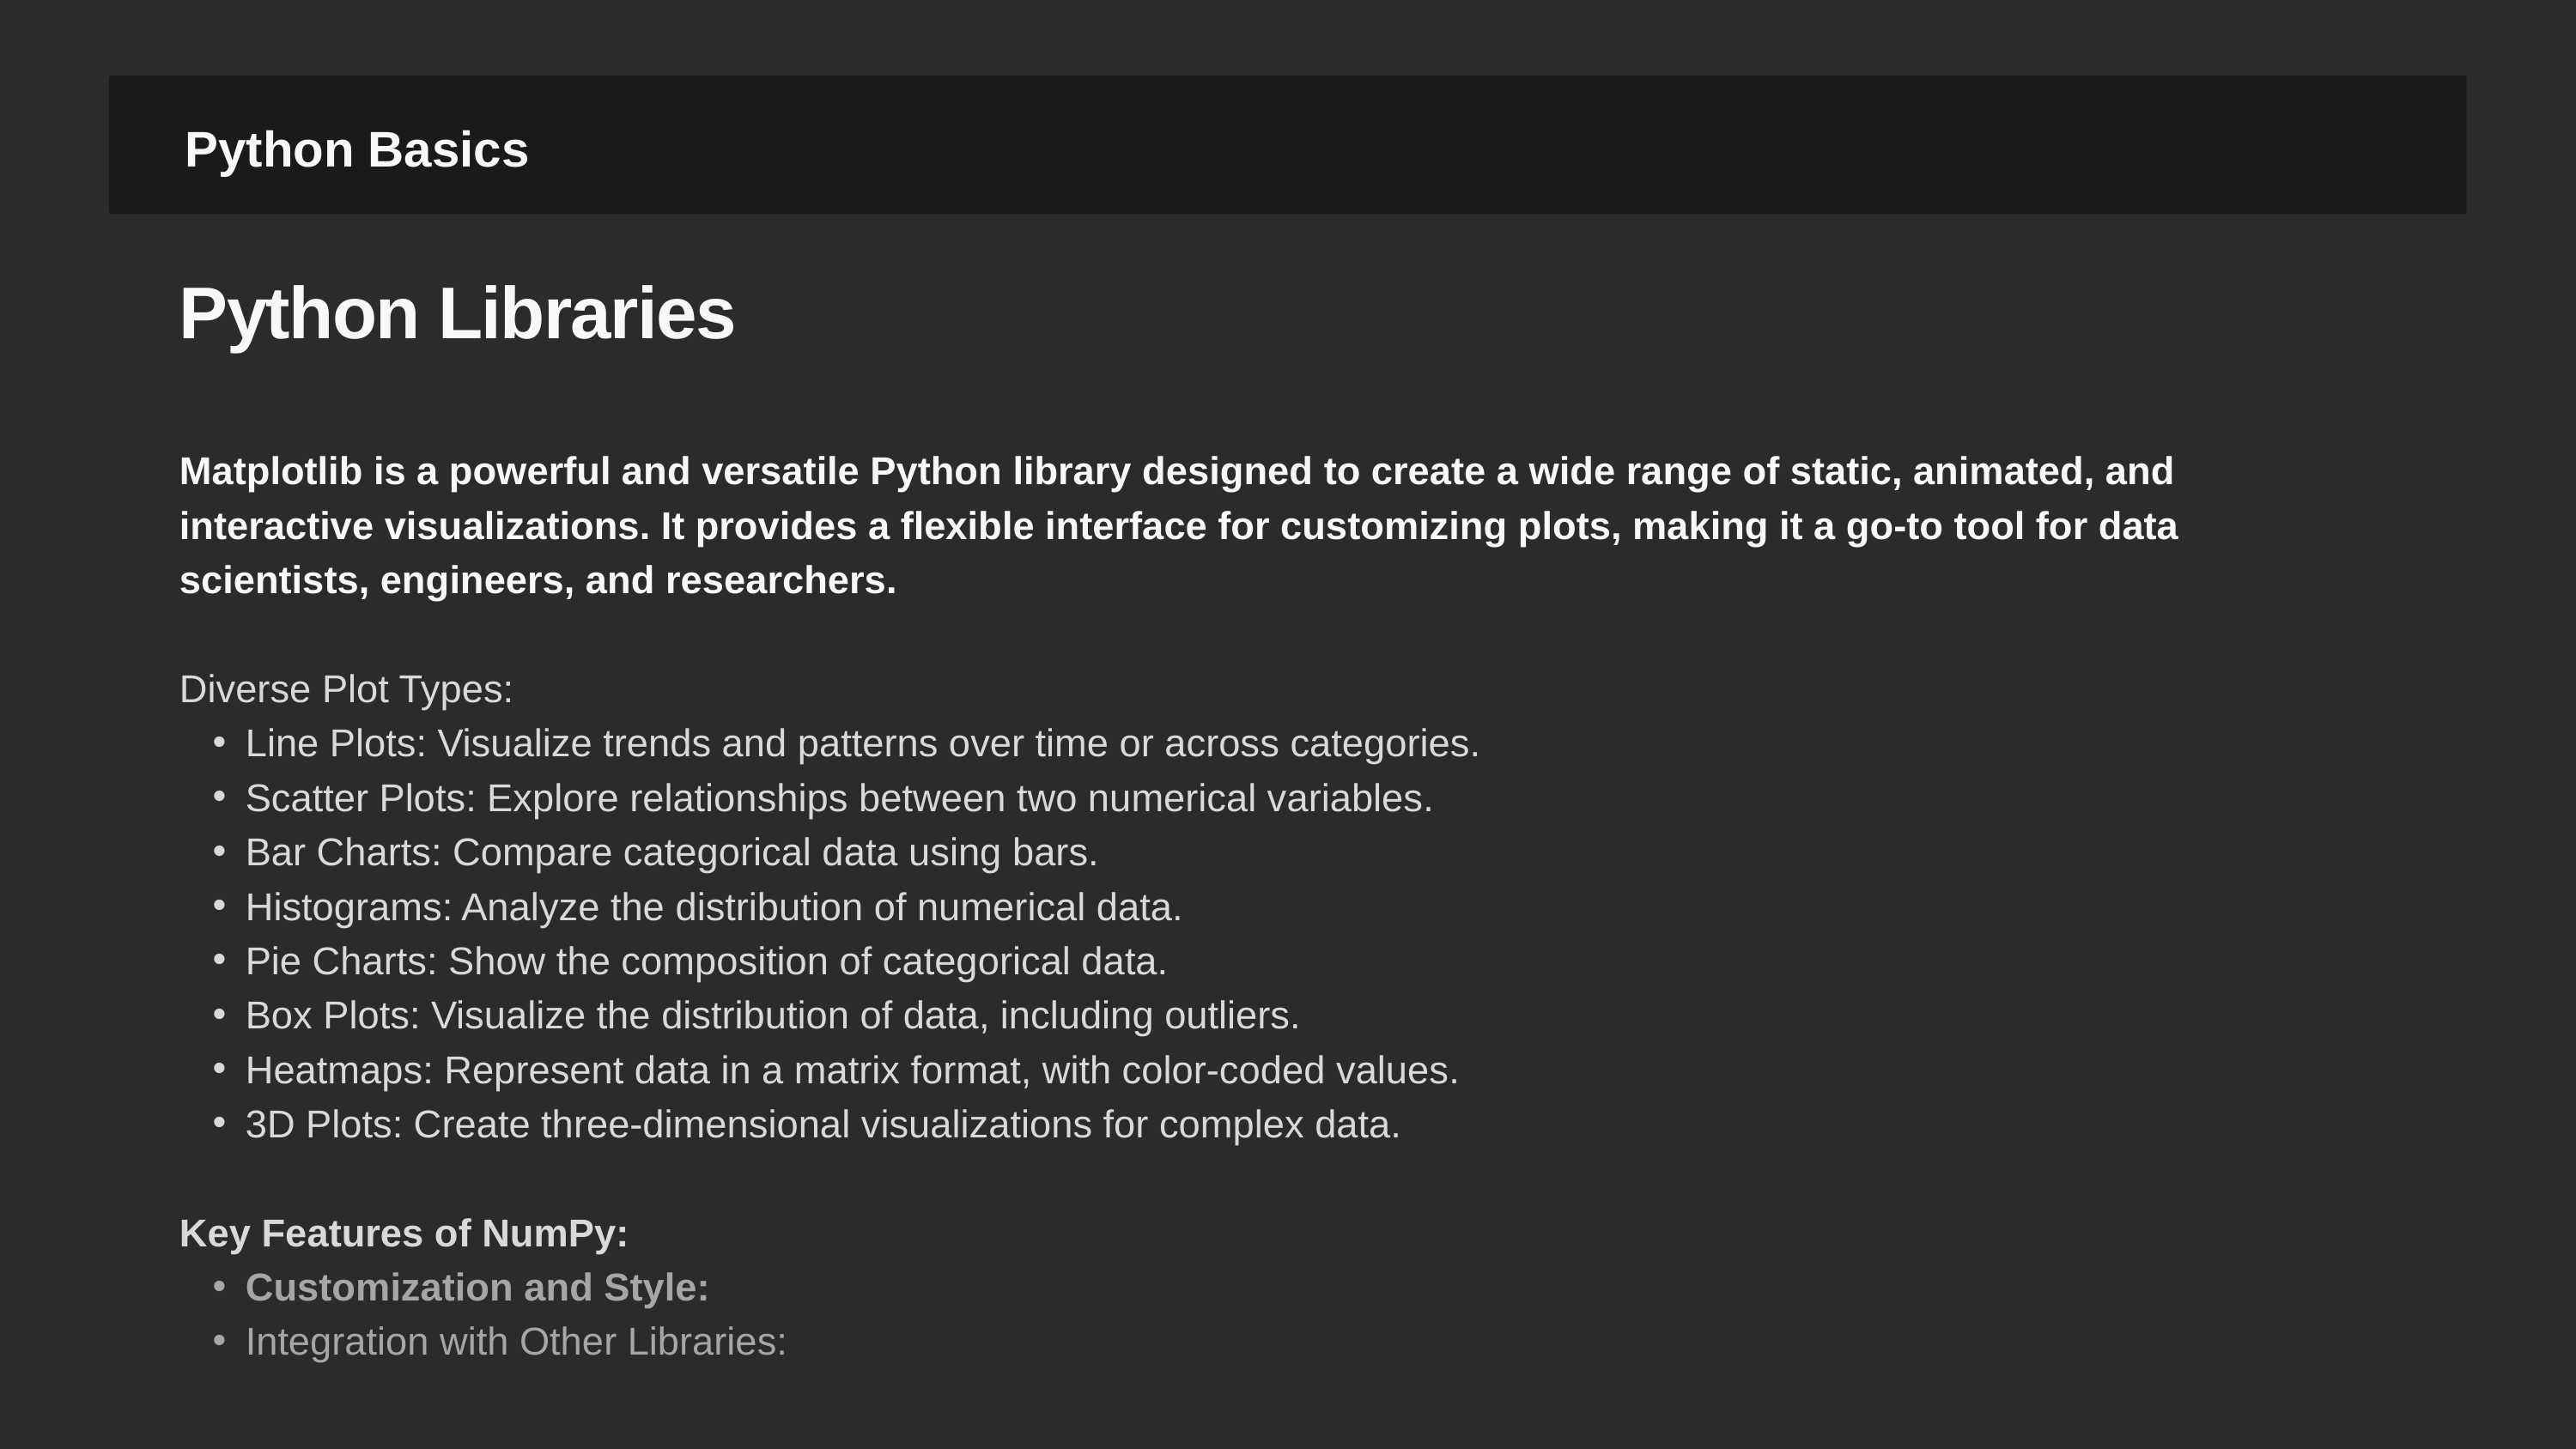

Python Basics
Python Libraries
Matplotlib is a powerful and versatile Python library designed to create a wide range of static, animated, and interactive visualizations. It provides a flexible interface for customizing plots, making it a go-to tool for data scientists, engineers, and researchers.

Diverse Plot Types:
Line Plots: Visualize trends and patterns over time or across categories.
Scatter Plots: Explore relationships between two numerical variables.
Bar Charts: Compare categorical data using bars.
Histograms: Analyze the distribution of numerical data.
Pie Charts: Show the composition of categorical data.
Box Plots: Visualize the distribution of data, including outliers.
Heatmaps: Represent data in a matrix format, with color-coded values.
3D Plots: Create three-dimensional visualizations for complex data.

Key Features of NumPy:
Customization and Style:
Integration with Other Libraries: